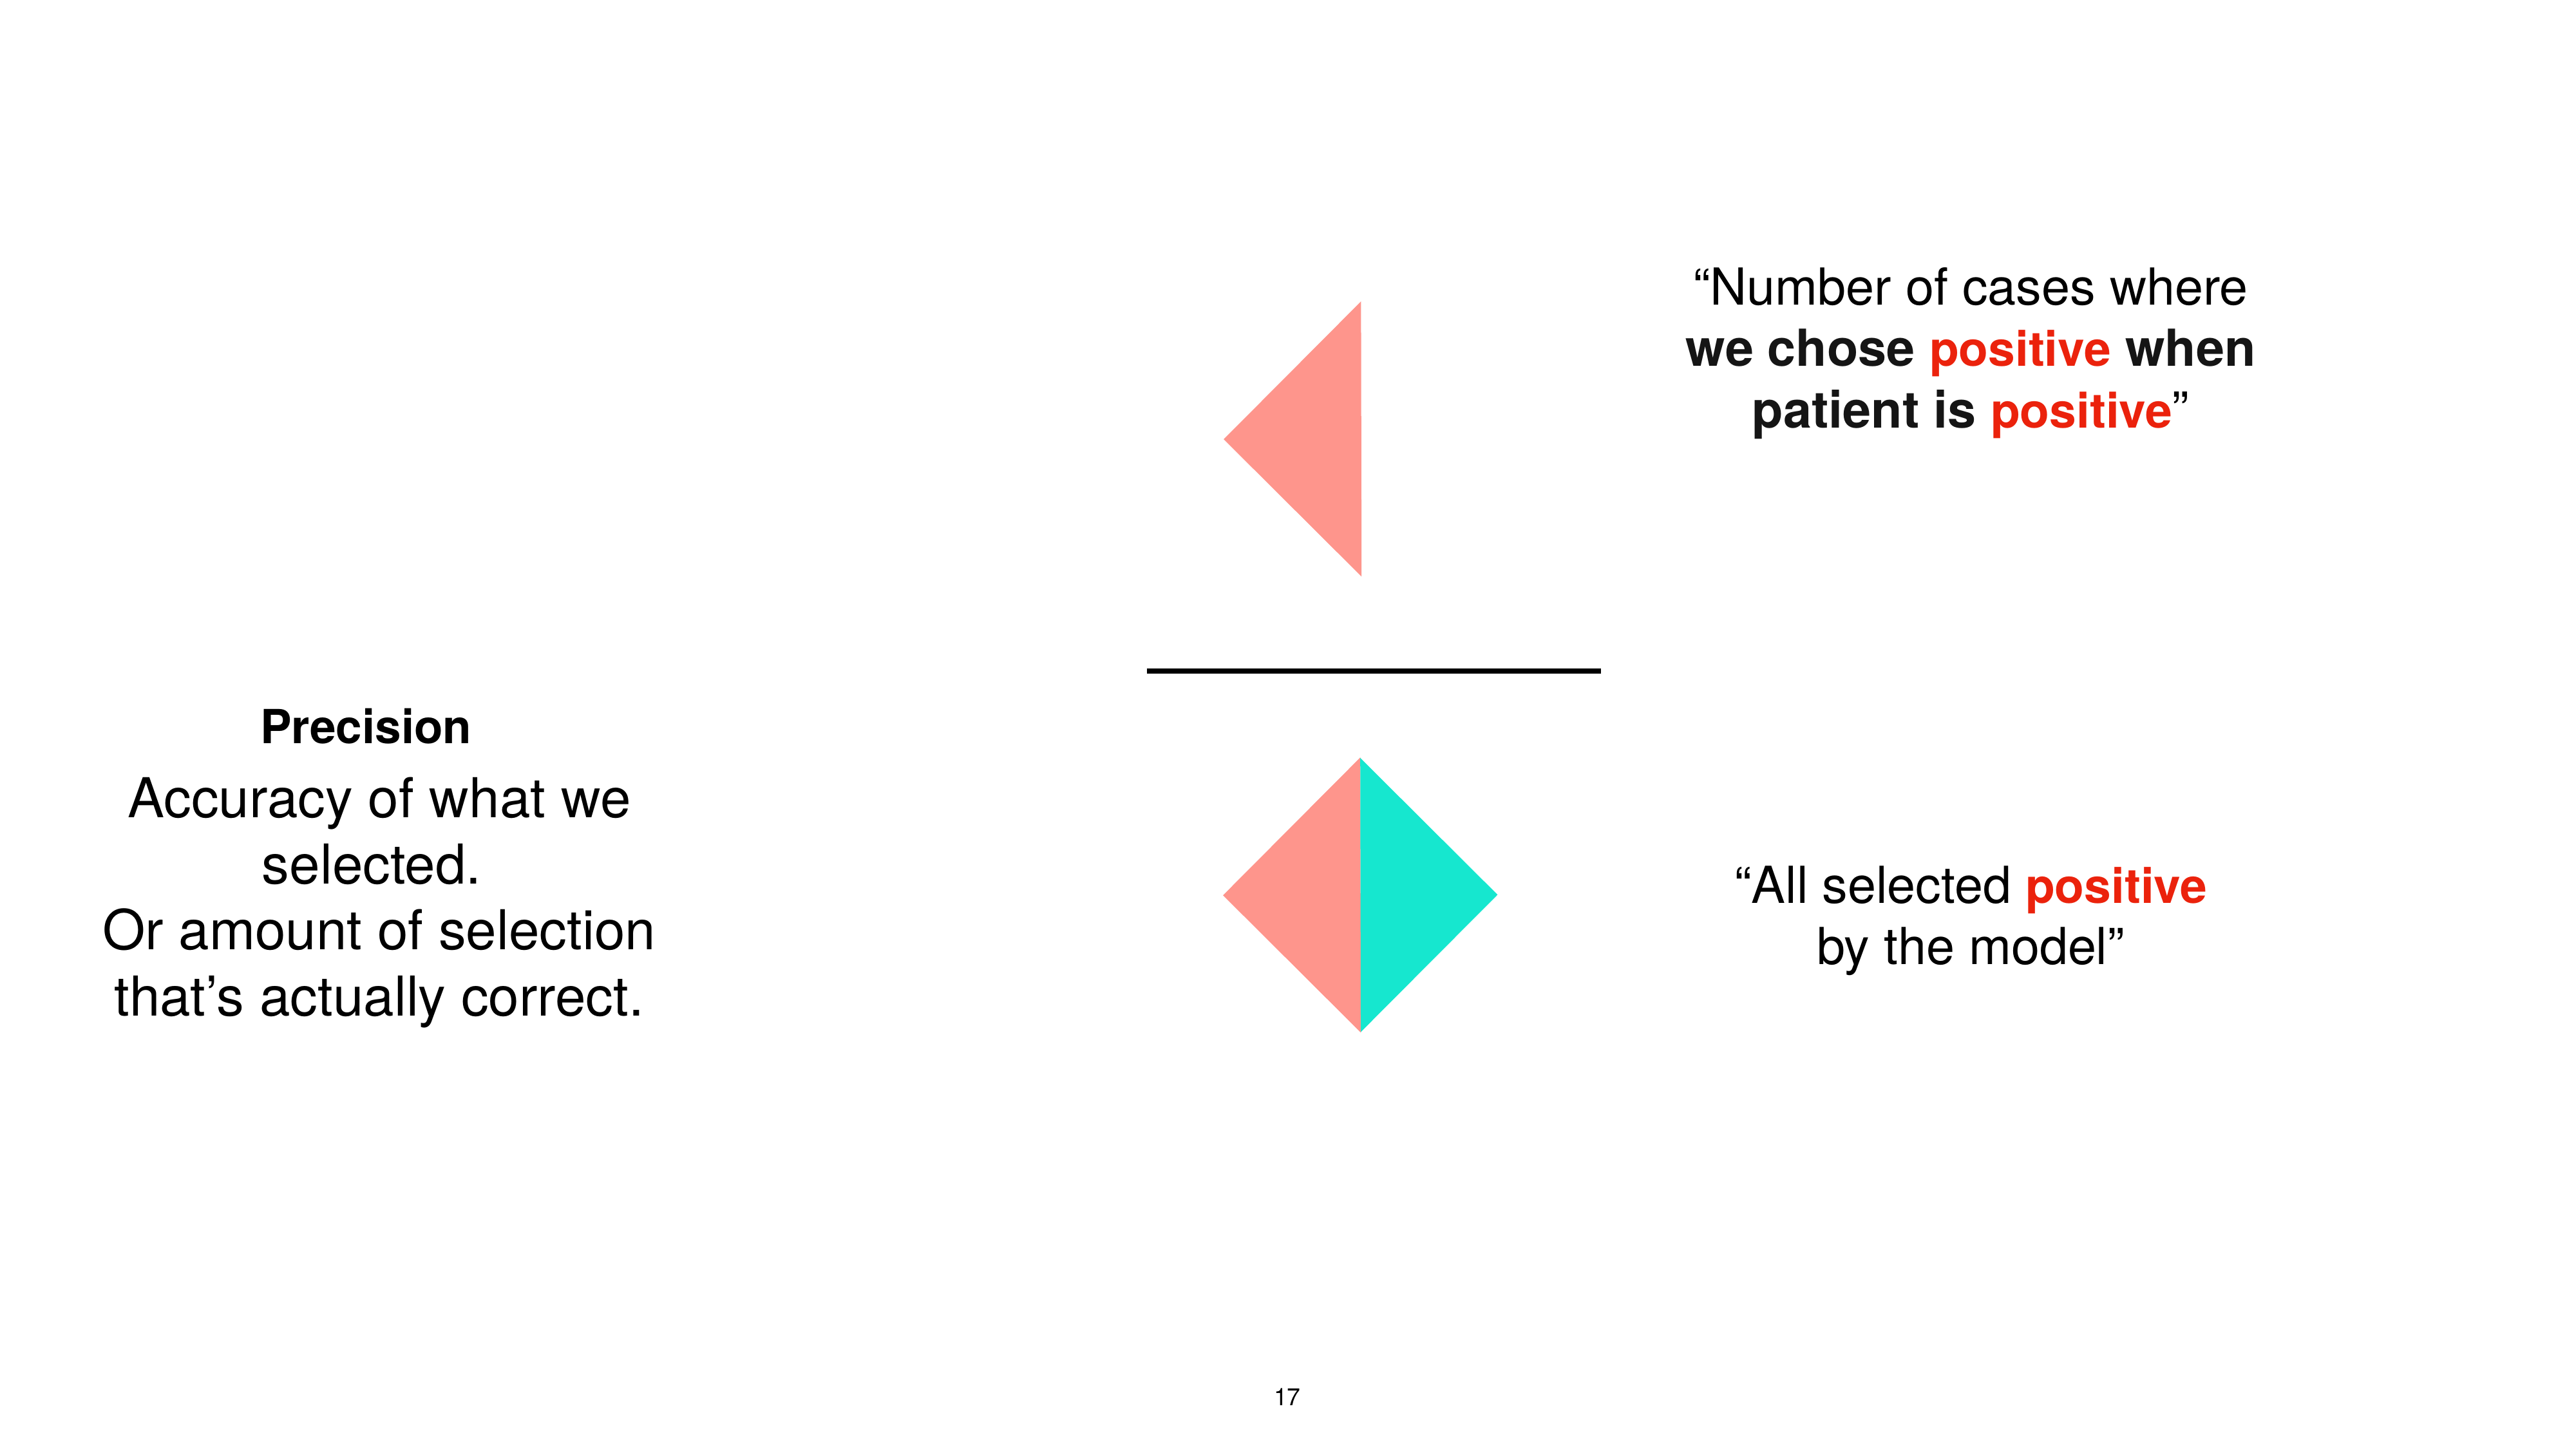

“Number of cases where we chose positive when patient is positive”

Precision
Accuracy of what we selected.
Or amount of selection that’s actually correct.

“All selected positive by the model”
17